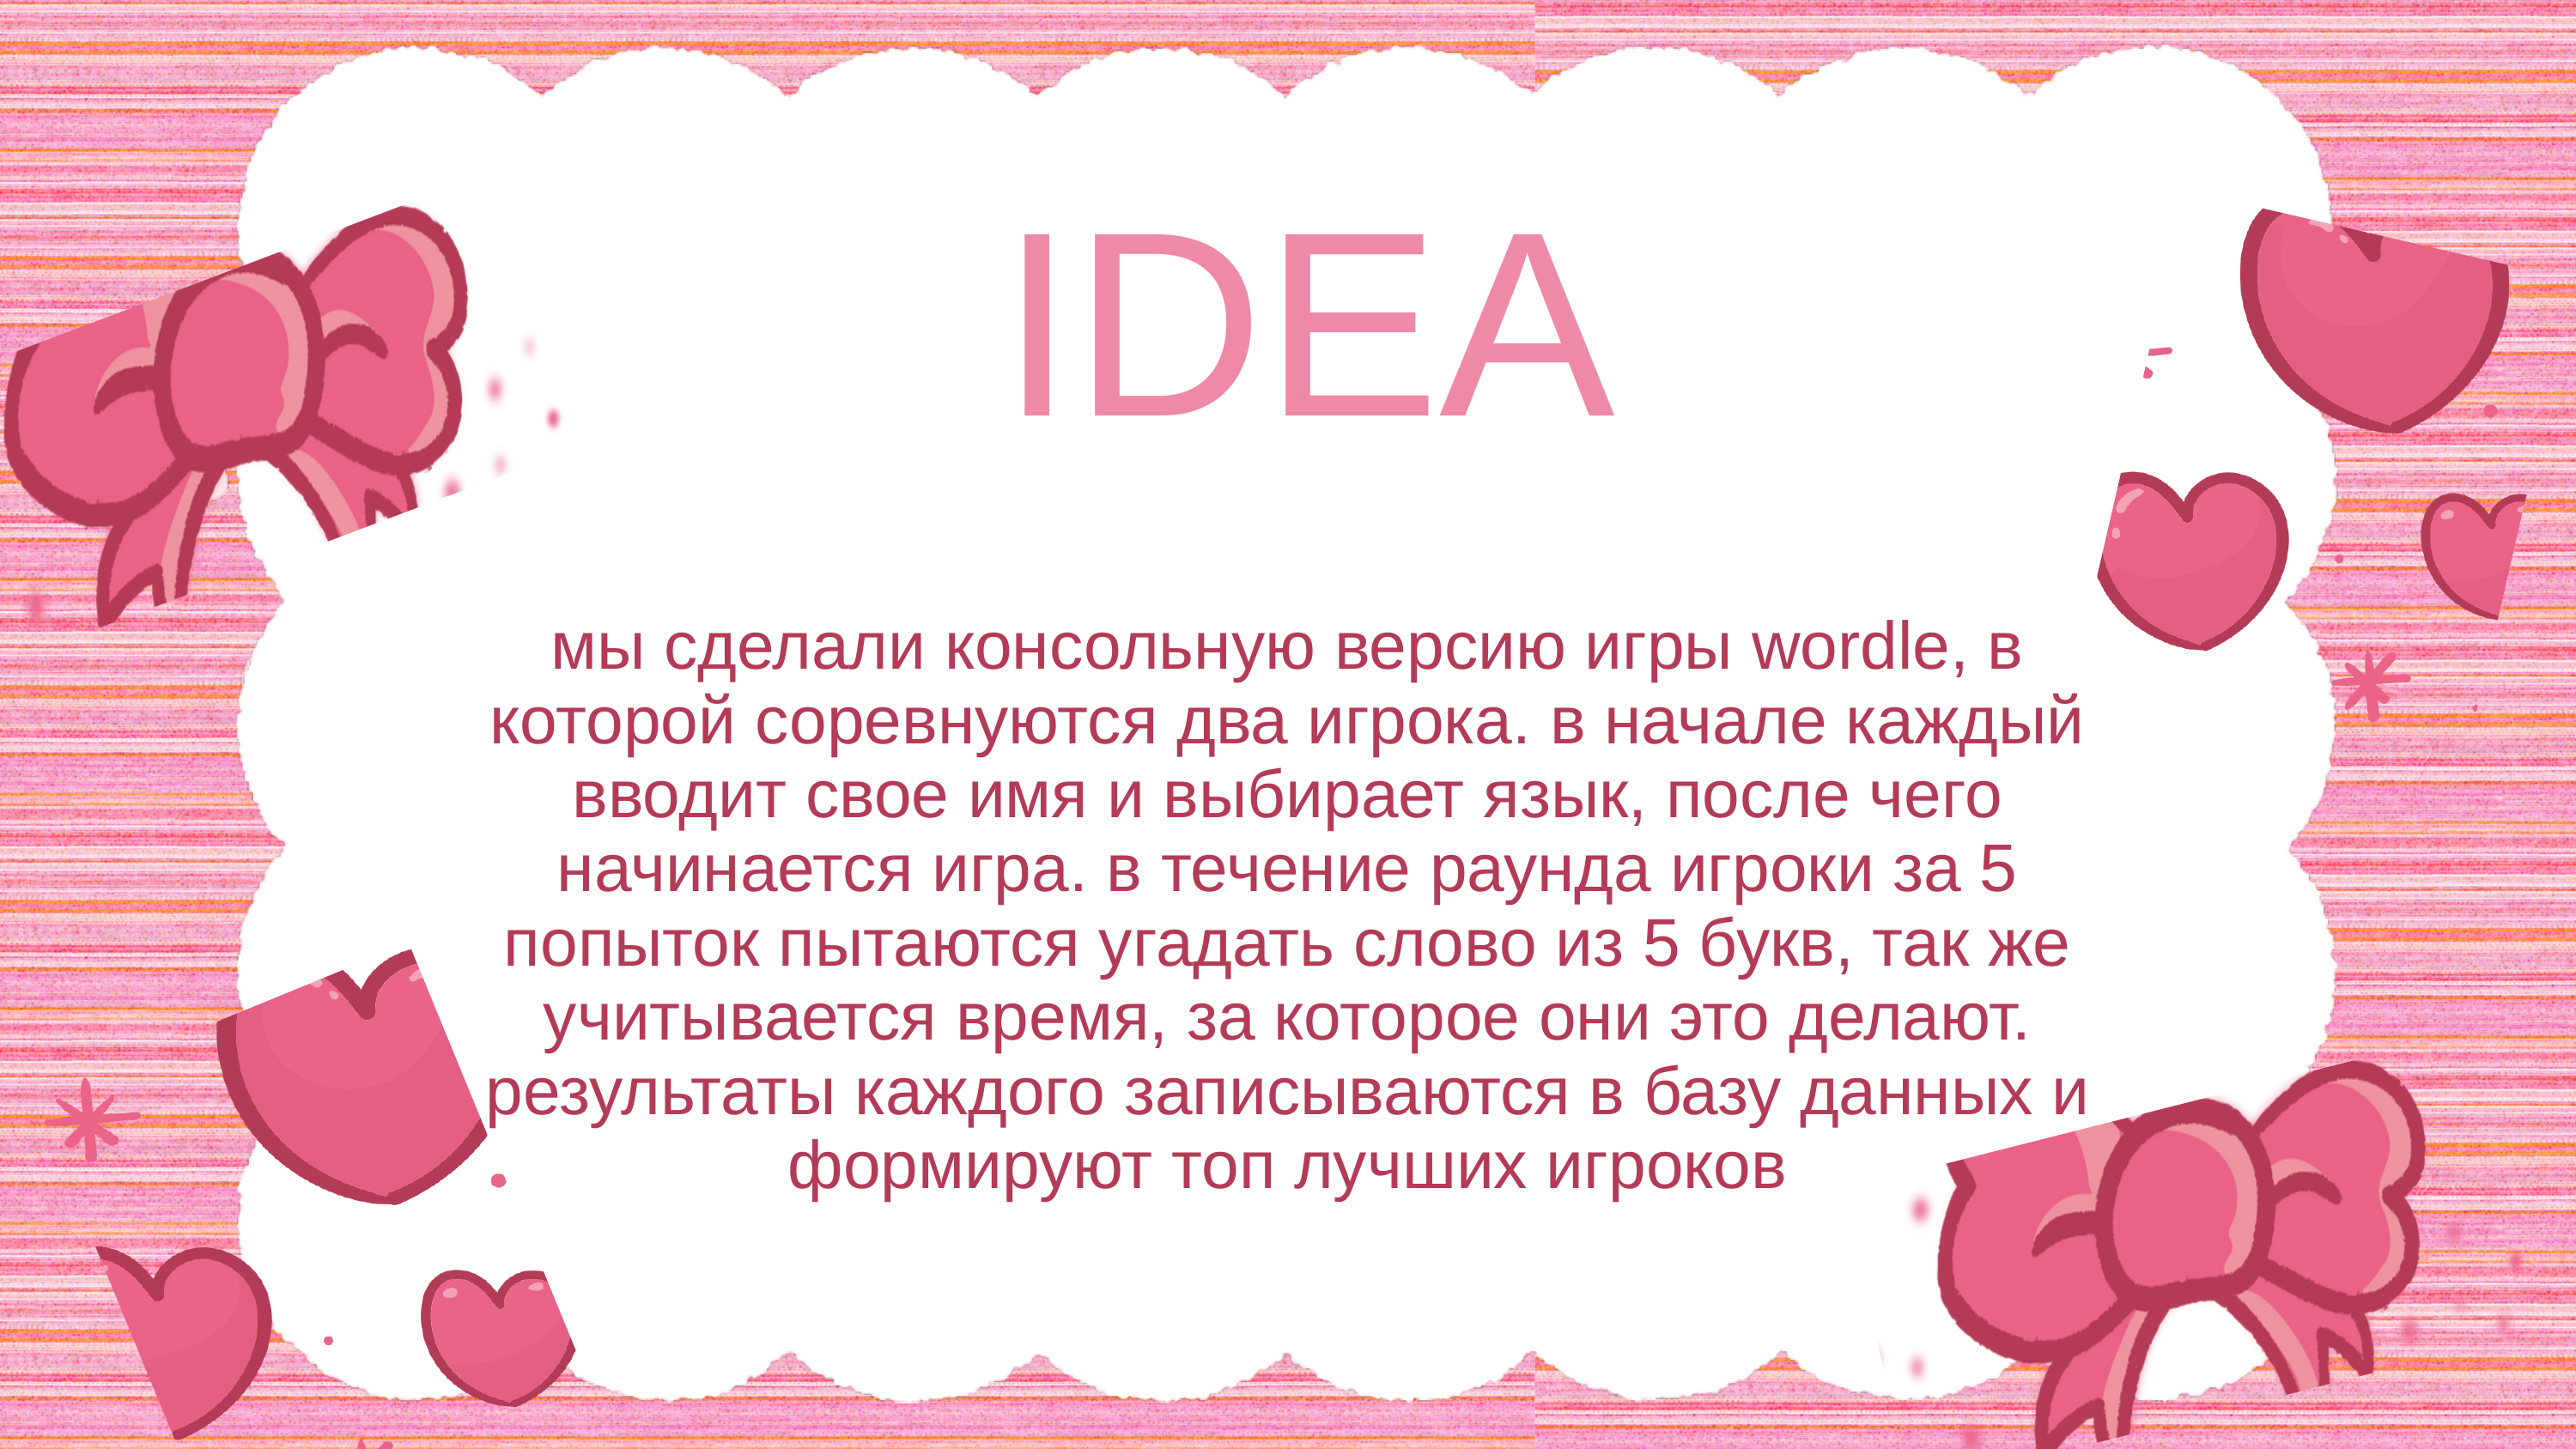

IDEA

мы сделали консольную версию игры wordle, в которой соревнуются два игрока. в начале каждый вводит свое имя и выбирает язык, после чего начинается игра. в течение раунда игроки за 5 попыток пытаются угадать слово из 5 букв, так же учитывается время, за которое они это делают. результаты каждого записываются в базу данных и формируют топ лучших игроков